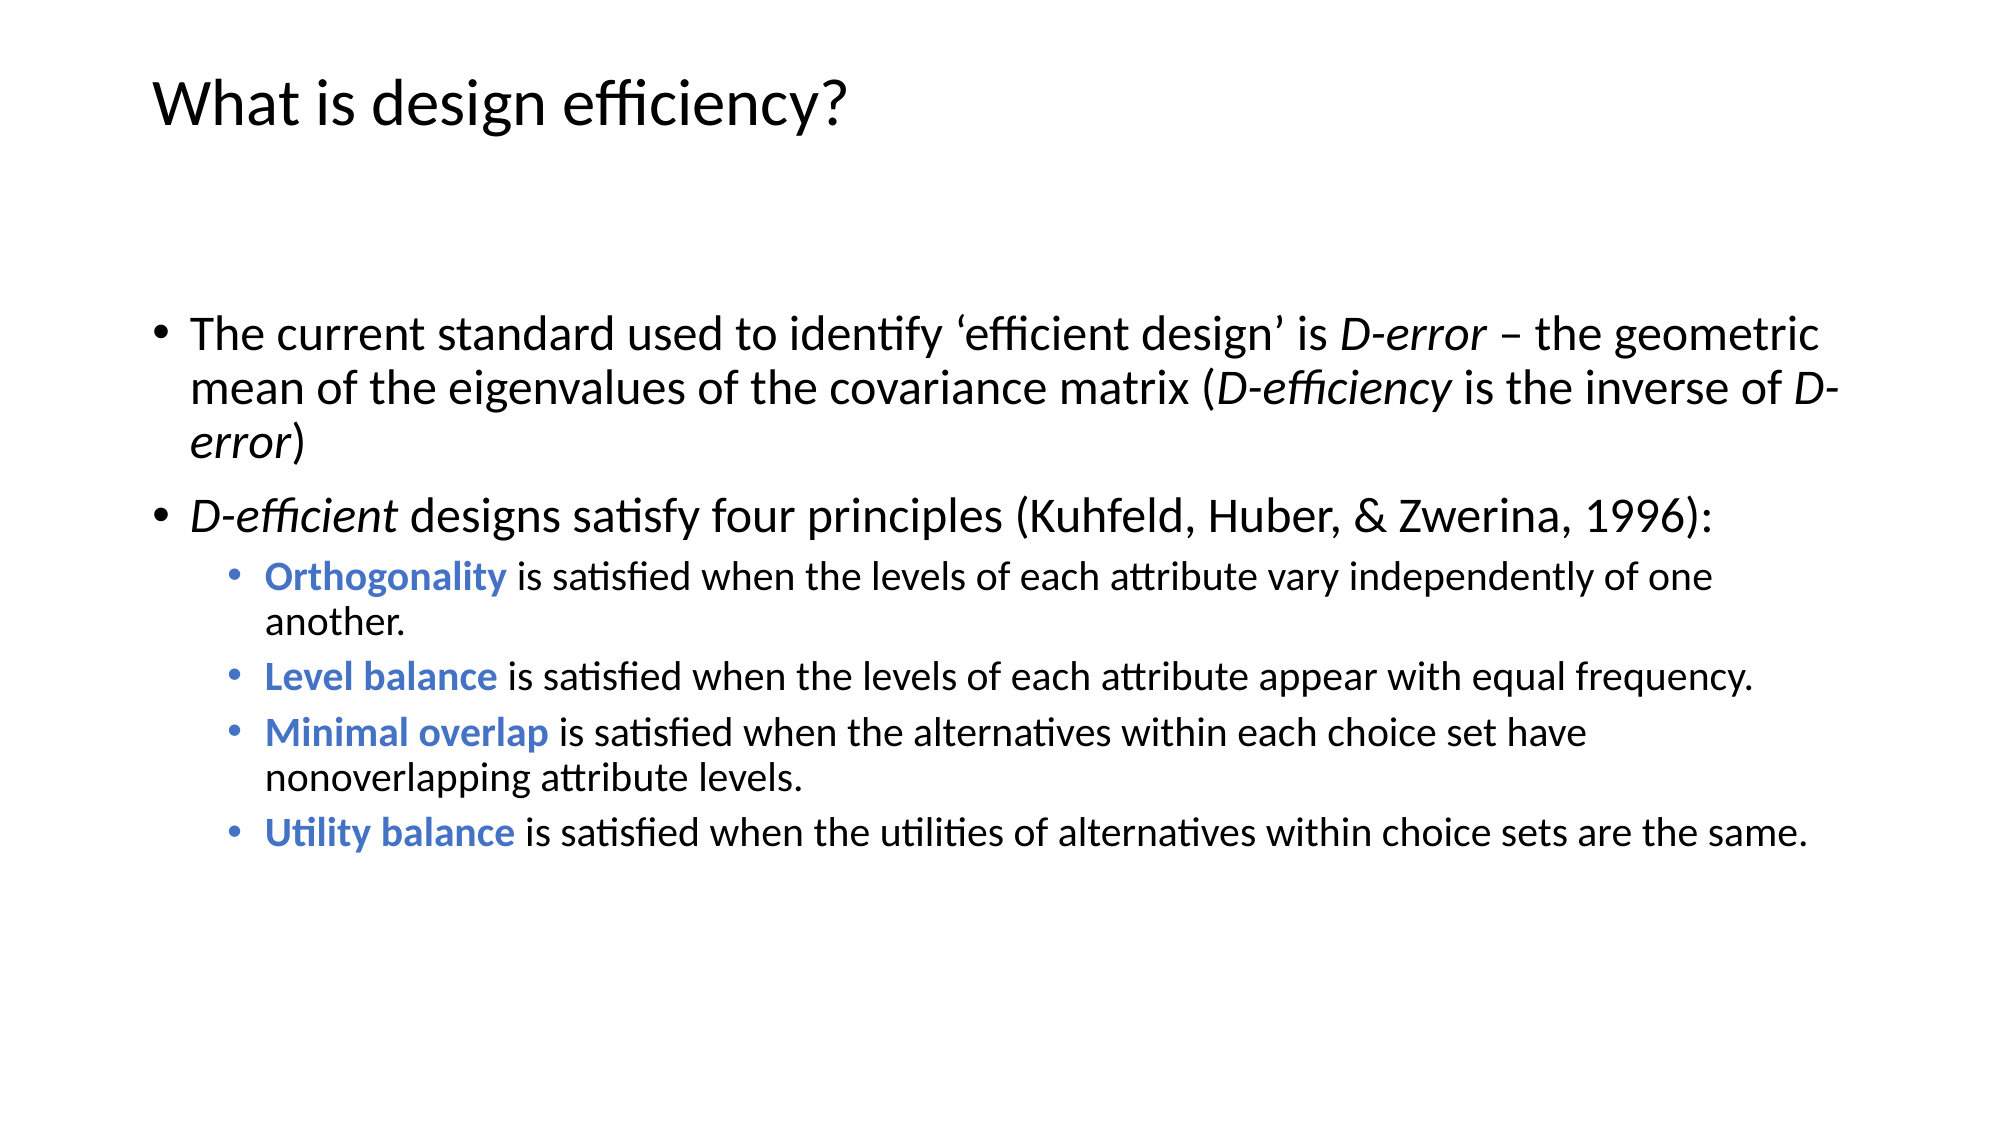

# What is design efficiency?
The current standard used to identify ‘efficient design’ is D-error – the geometric mean of the eigenvalues of the covariance matrix (D-efficiency is the inverse of D-error)
D-efficient designs satisfy four principles (Kuhfeld, Huber, & Zwerina, 1996):
Orthogonality is satisfied when the levels of each attribute vary independently of one another.
Level balance is satisfied when the levels of each attribute appear with equal frequency.
Minimal overlap is satisfied when the alternatives within each choice set have nonoverlapping attribute levels.
Utility balance is satisfied when the utilities of alternatives within choice sets are the same.